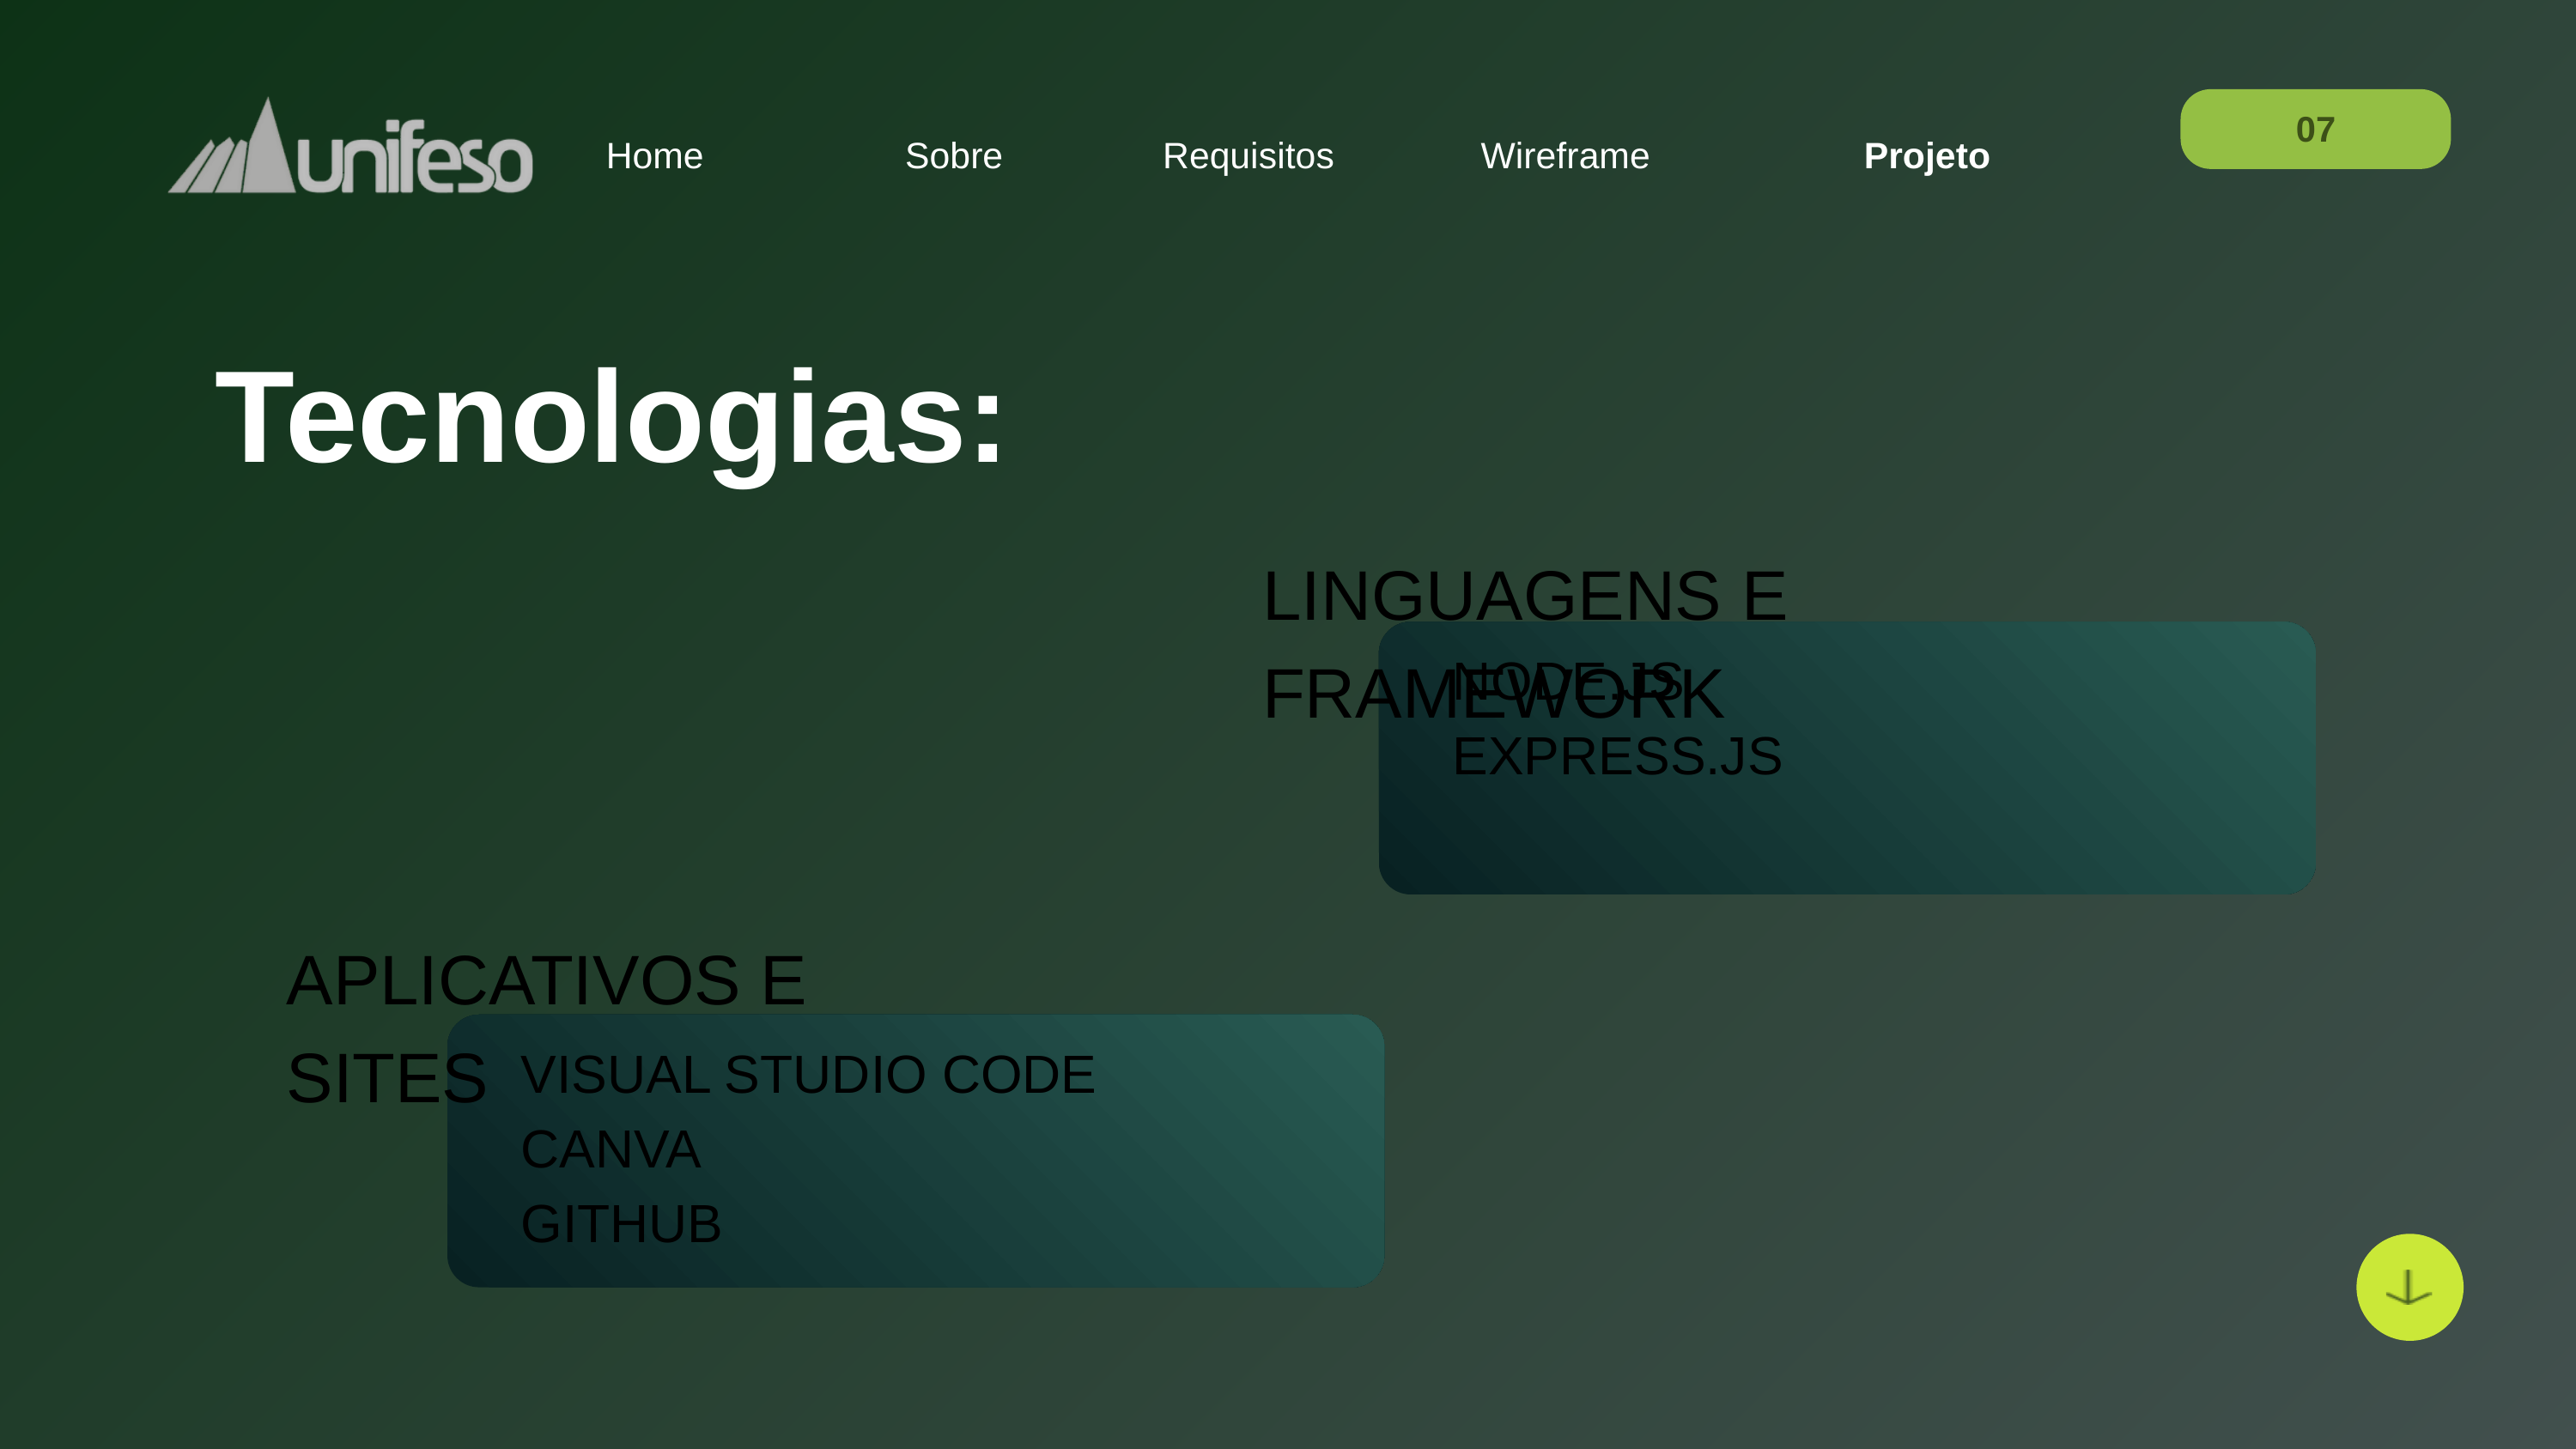

Home
Wireframe
Projeto
Sobre
Requisitos

07
Tecnologias:
LINGUAGENS E FRAMEWORK

NODE.JS
EXPRESS.JS

APLICATIVOS E SITES

VISUAL STUDIO CODE
CANVA
GITHUB